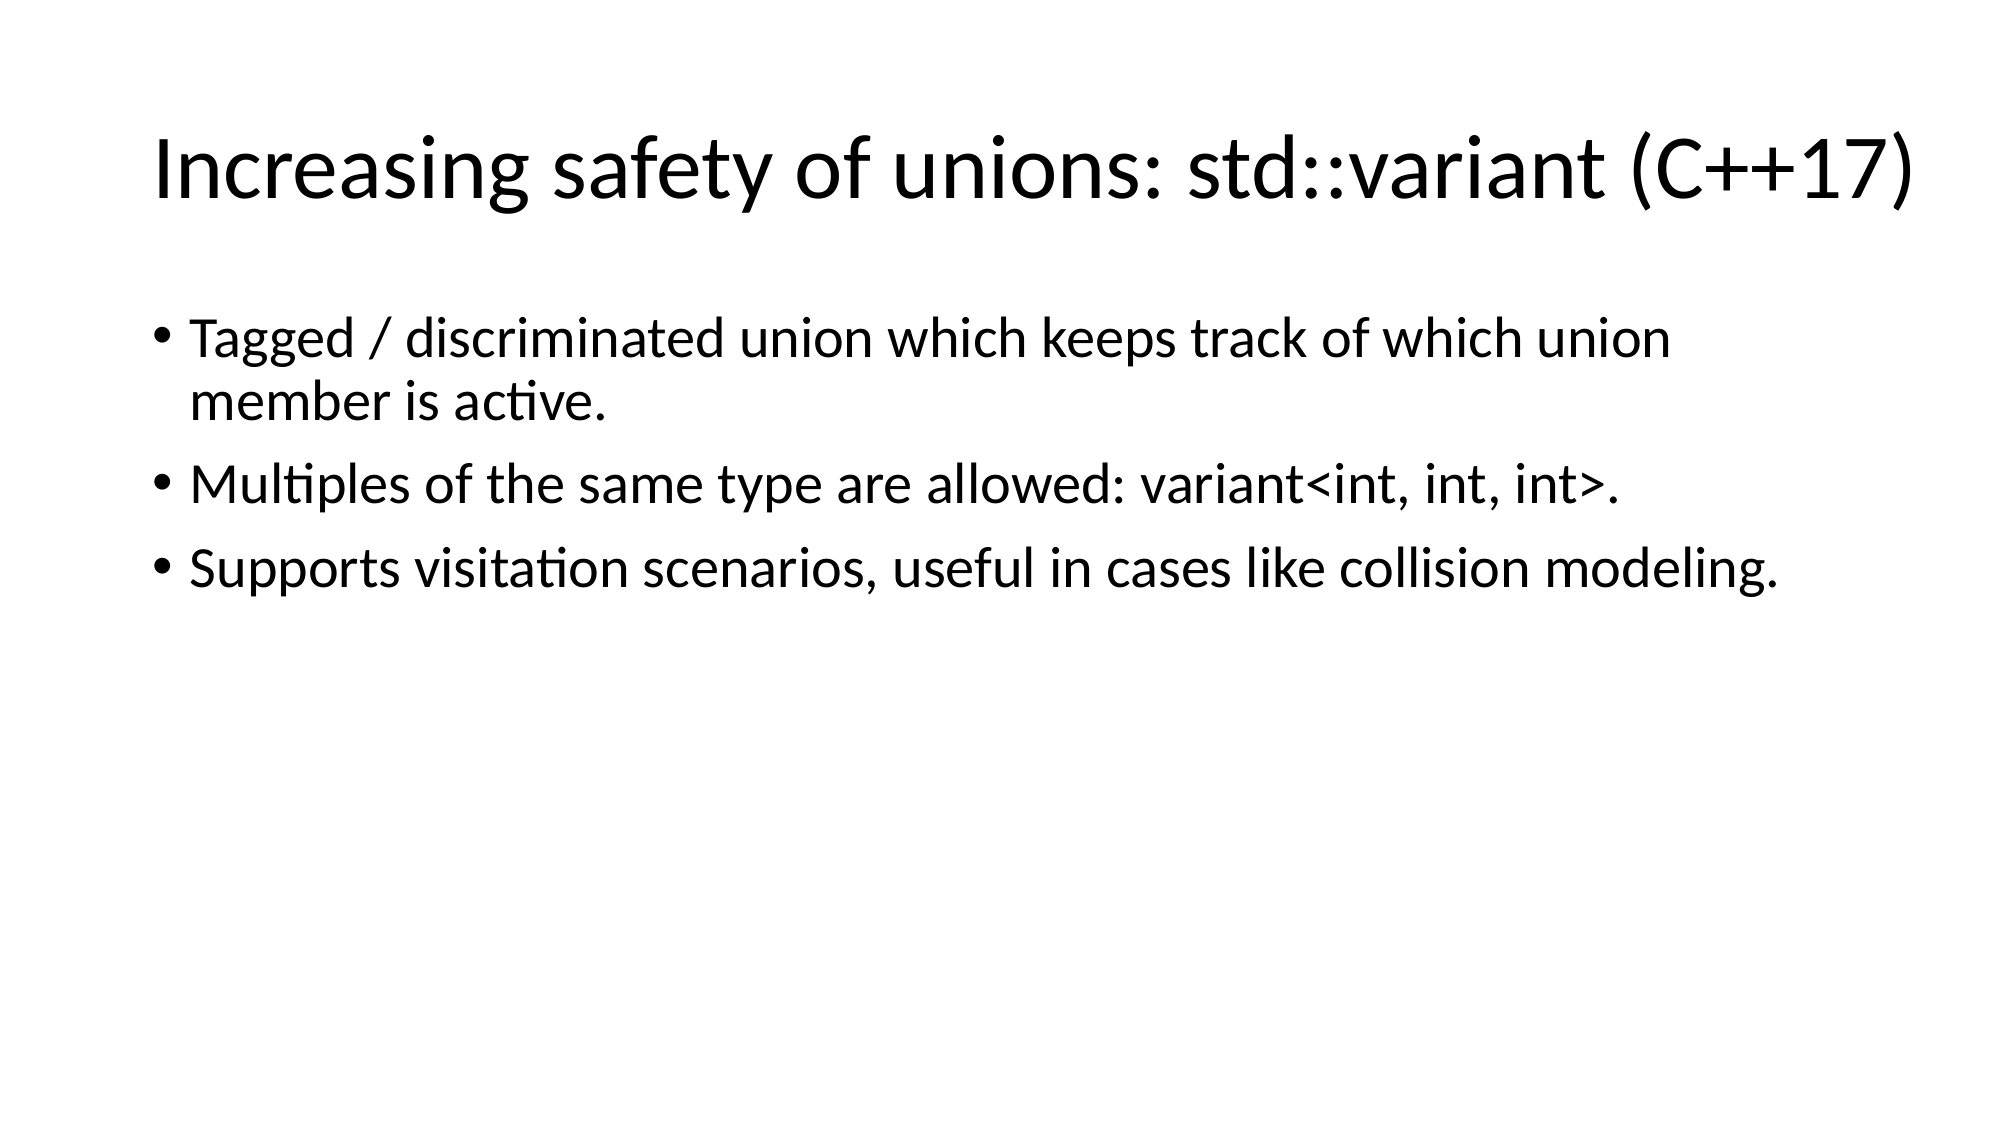

# Increasing safety of unions: std::variant (C++17)
Tagged / discriminated union which keeps track of which union member is active.
Multiples of the same type are allowed: variant<int, int, int>.
Supports visitation scenarios, useful in cases like collision modeling.